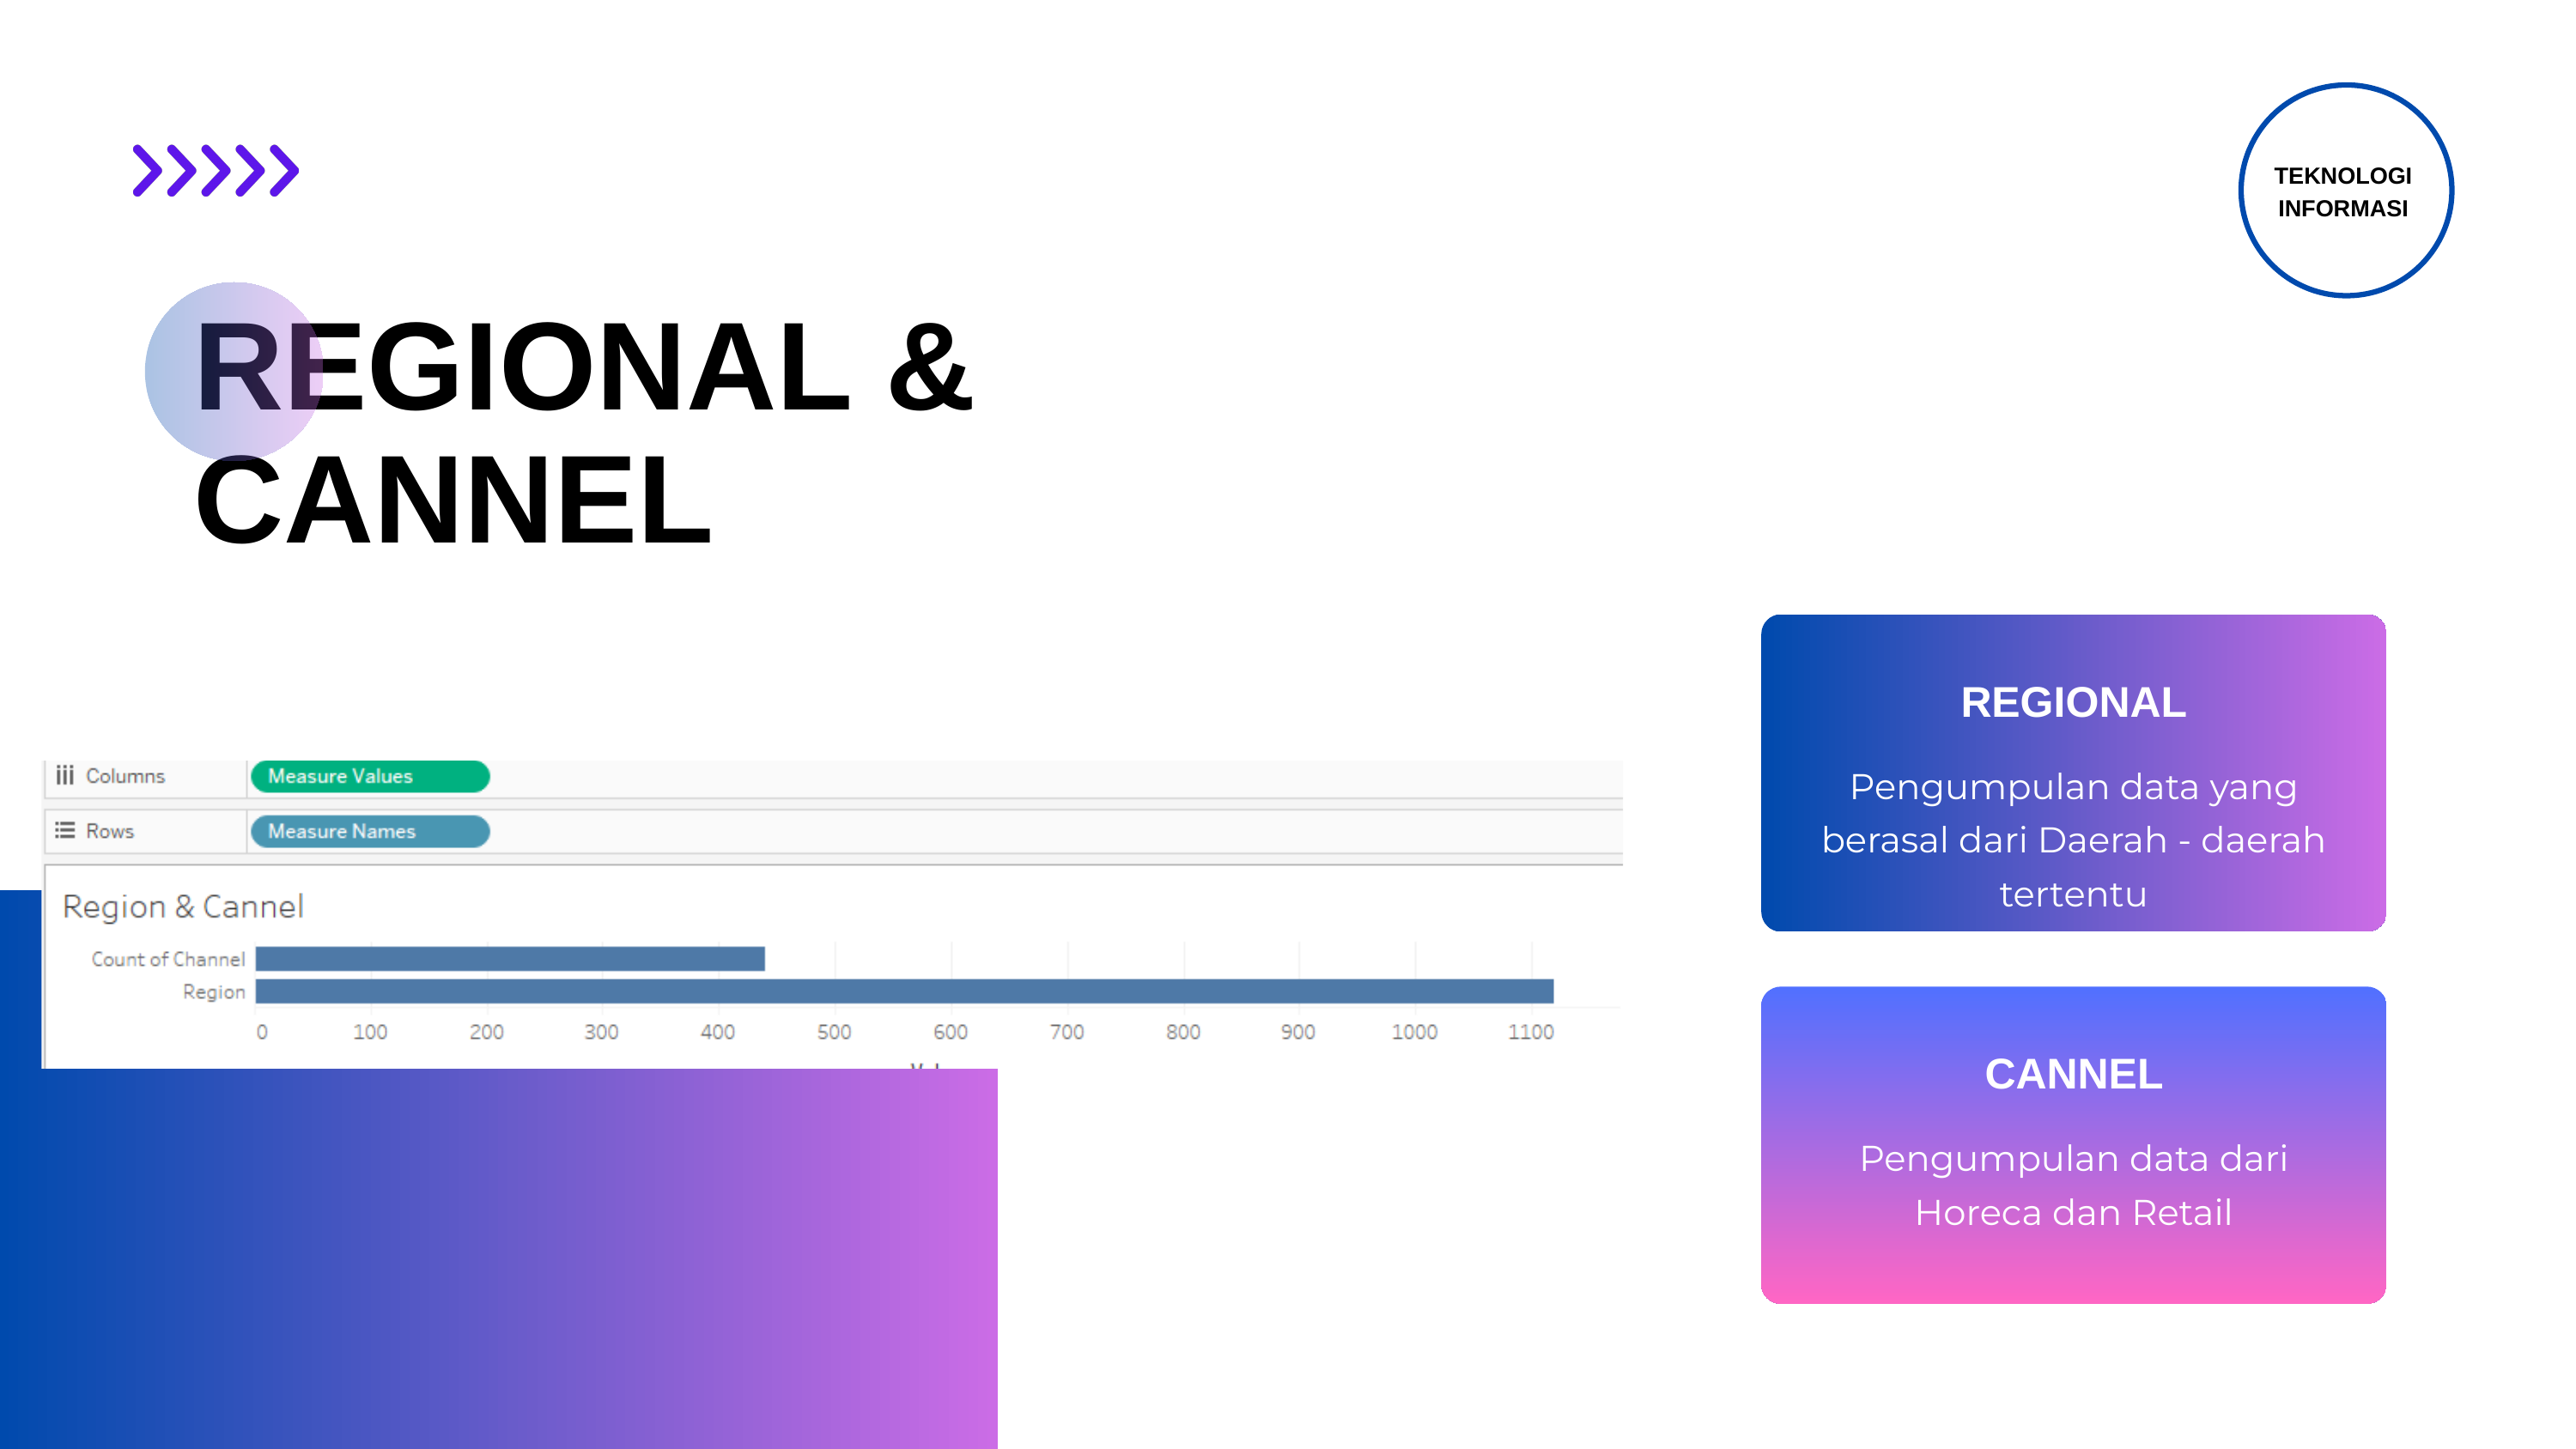

TEKNOLOGI INFORMASI

REGIONAL & CANNEL

REGIONAL
Pengumpulan data yang berasal dari Daerah - daerah tertentu

CANNEL
Pengumpulan data dari Horeca dan Retail